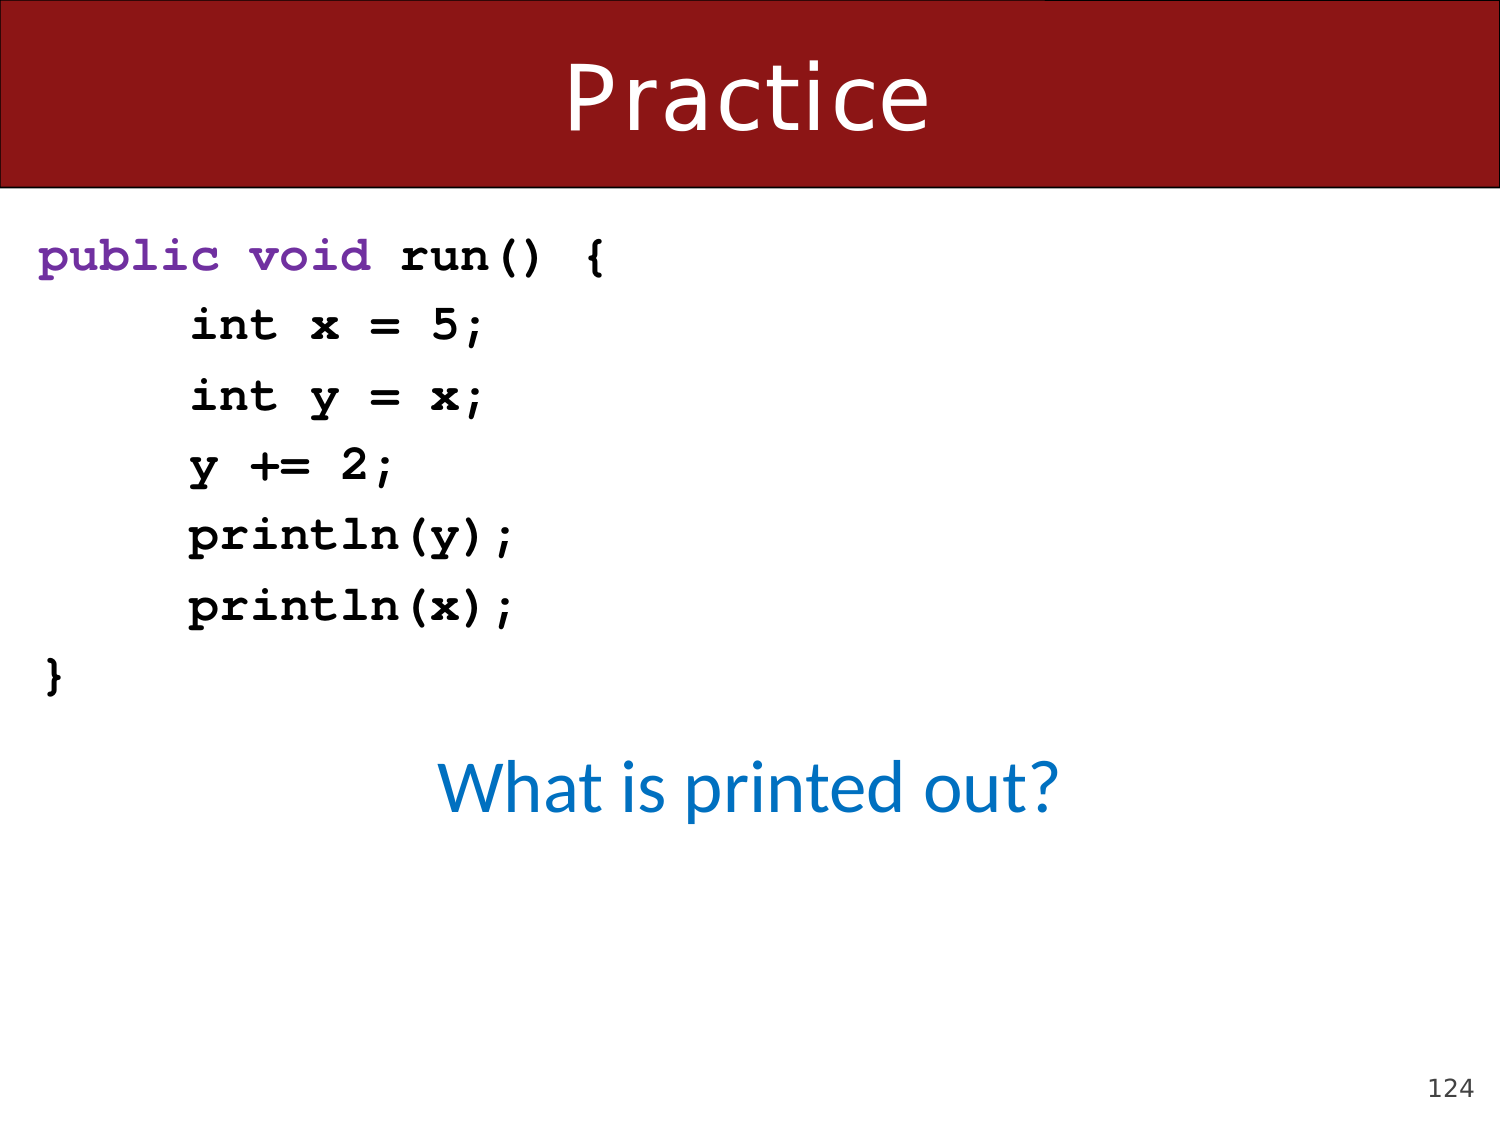

# Practice
public void run() {
	int x = 5;
	int y = x;
	y += 2;
	println(y);
	println(x);
}
What is printed out?